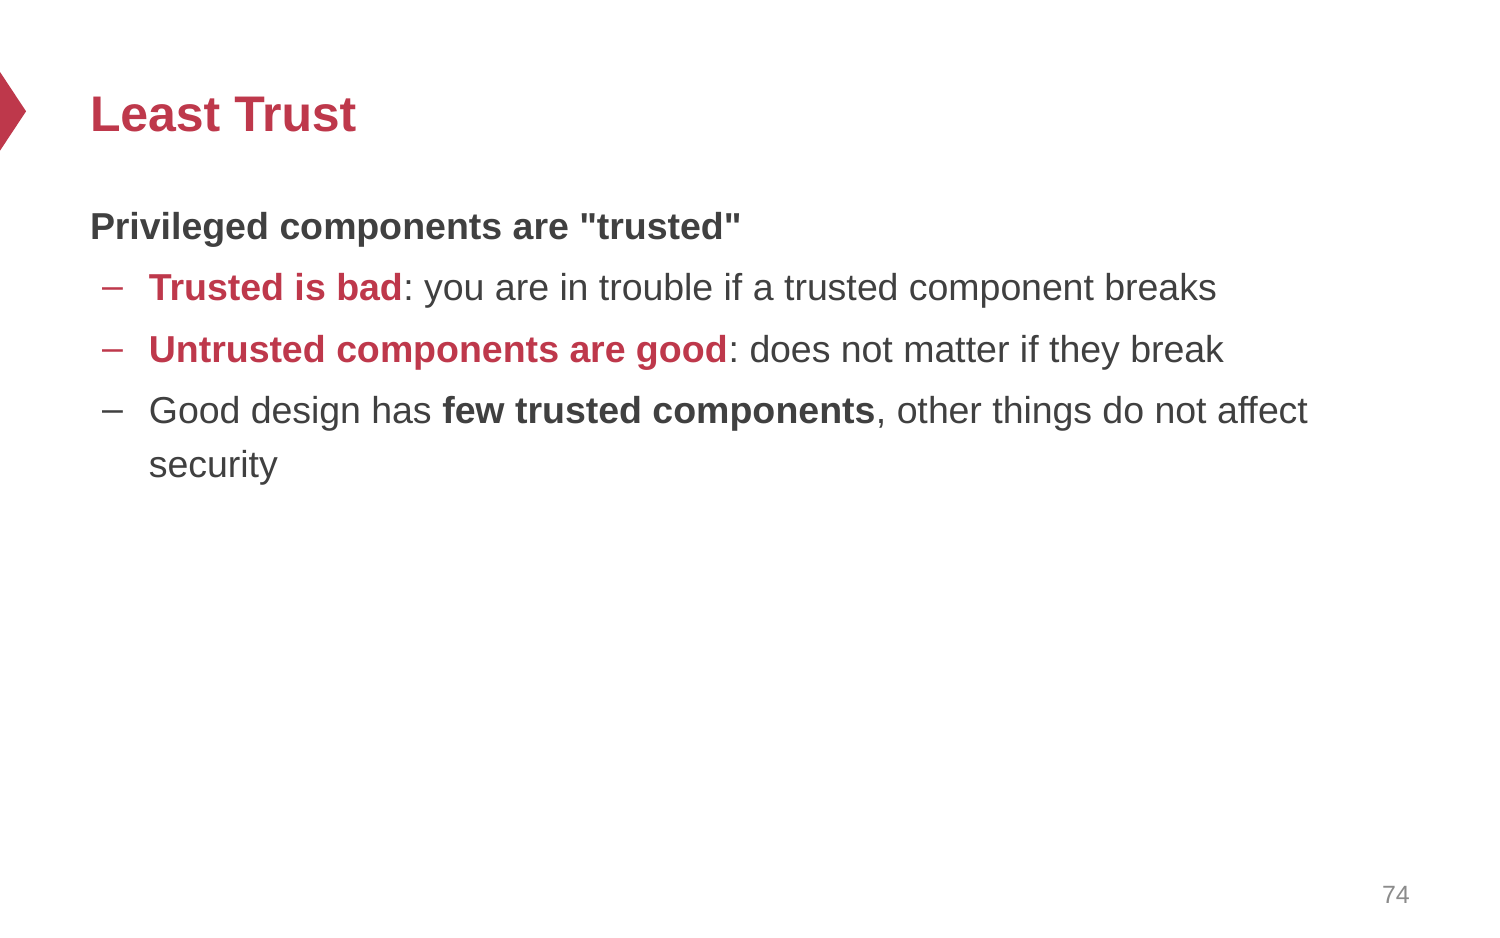

# Least Trust
Privileged components are "trusted"
Trusted is bad: you are in trouble if a trusted component breaks
Untrusted components are good: does not matter if they break
Good design has few trusted components, other things do not affect security

74